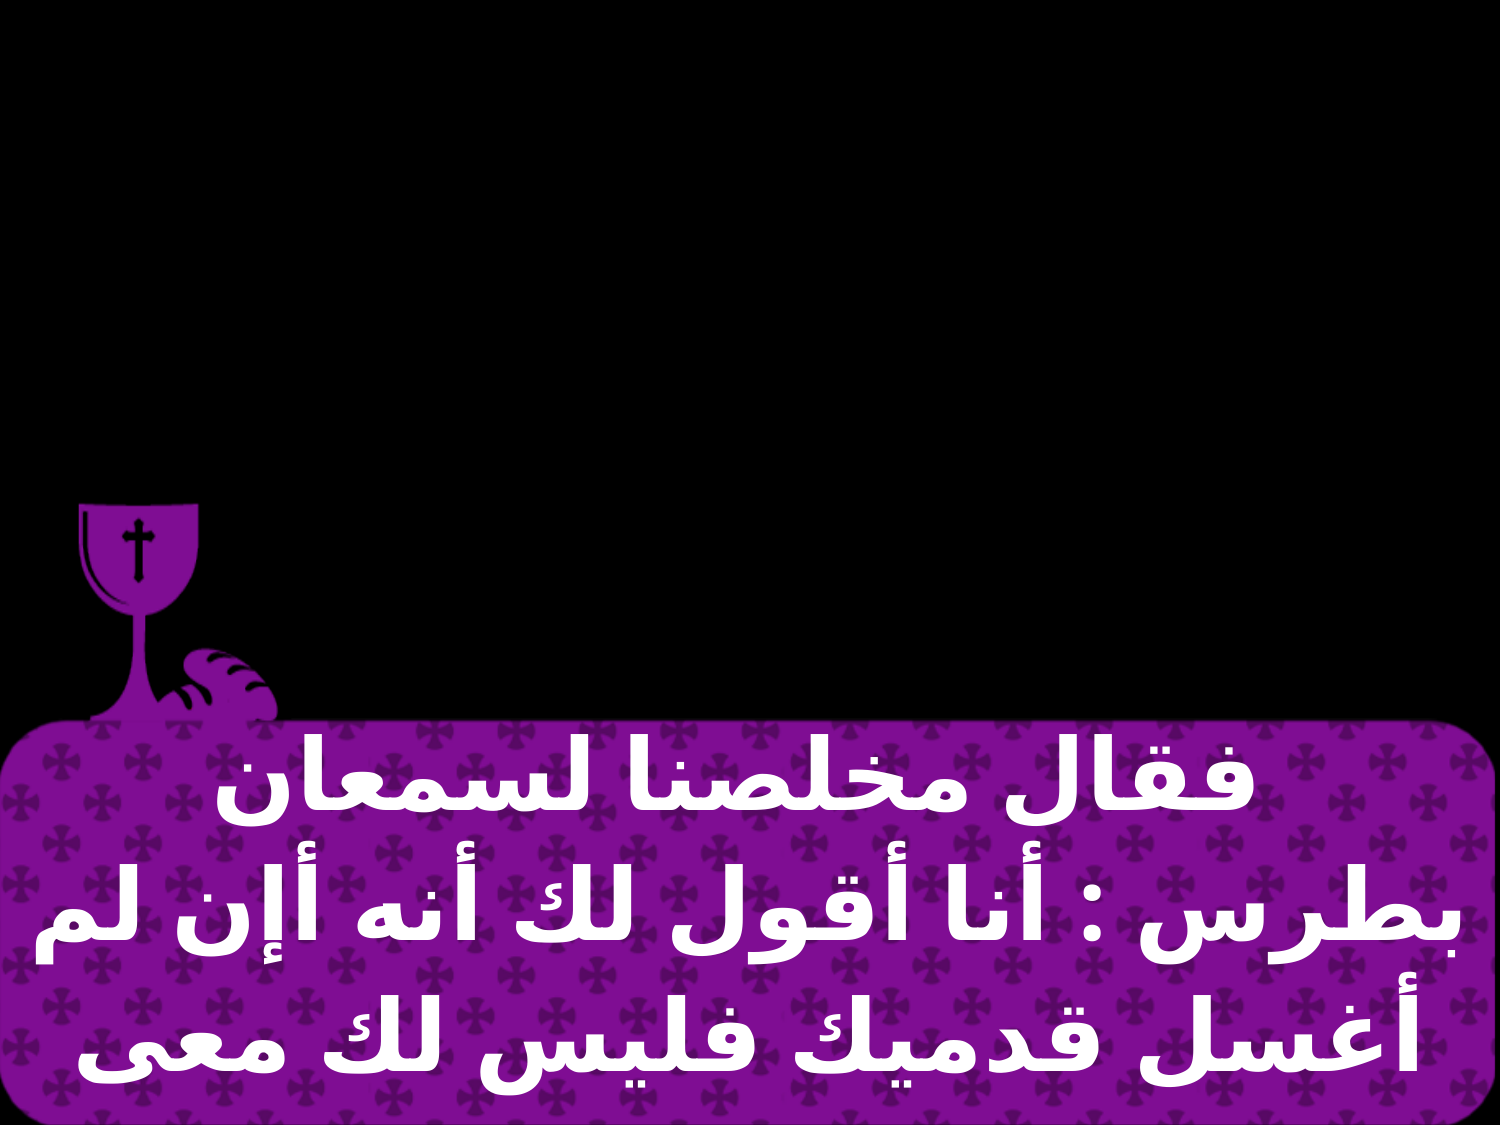

| فقال مخلصنا لسمعان بطرس : أنا أقول لك أنه أإن لم أغسل قدميك فليس لك معى نصيب |
| --- |